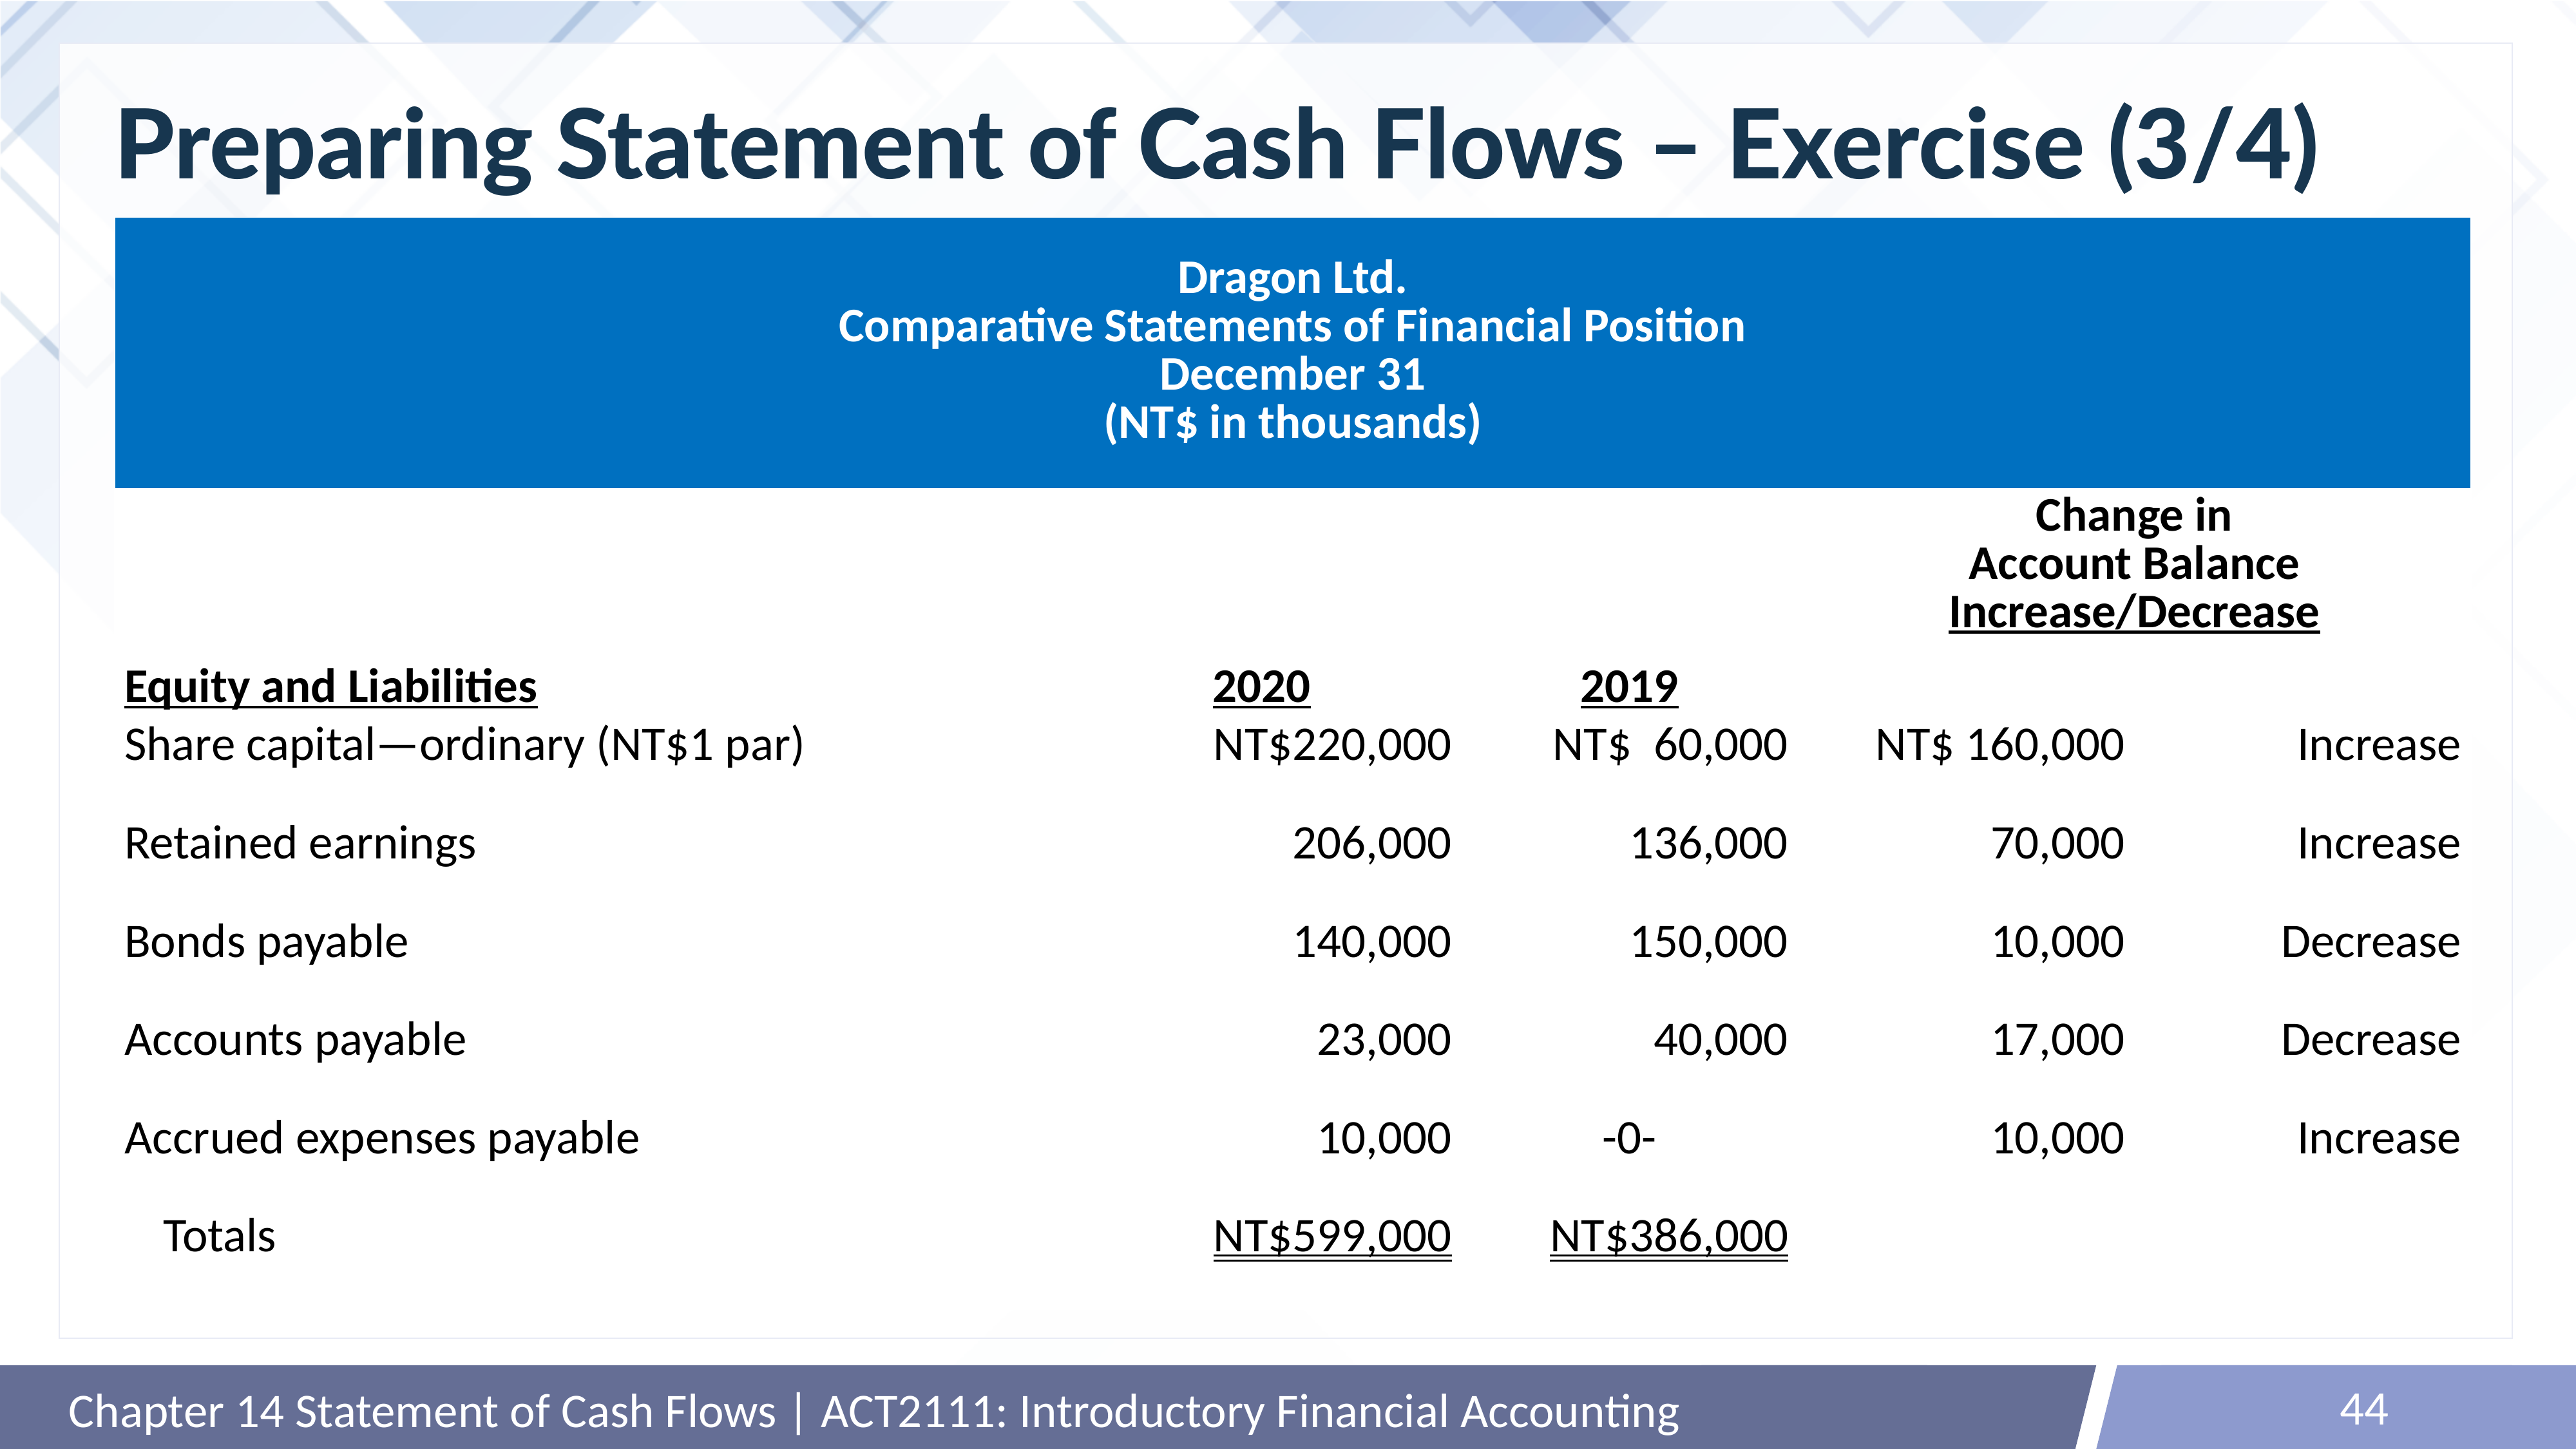

# Preparing Statement of Cash Flows – Exercise (3/4)
| Dragon Ltd. Comparative Statements of Financial Position December 31 (NT$ in thousands) |  |  |  |  |
| --- | --- | --- | --- | --- |
| Equity and Liabilities | 2020 | 2019 | Change in Account Balance Increase/Decrease |  |
| Share capital—ordinary (NT$1 par) | NT$220,000 | NT$ 60,000 | NT$ 160,000 | Increase |
| Retained earnings | 206,000 | 136,000 | 70,000 | Increase |
| Bonds payable | 140,000 | 150,000 | 10,000 | Decrease |
| Accounts payable | 23,000 | 40,000 | 17,000 | Decrease |
| Accrued expenses payable | 10,000 | -0- | 10,000 | Increase |
| Totals | NT$599,000 | NT$386,000 |  |  |
44
Chapter 14 Statement of Cash Flows | ACT2111: Introductory Financial Accounting